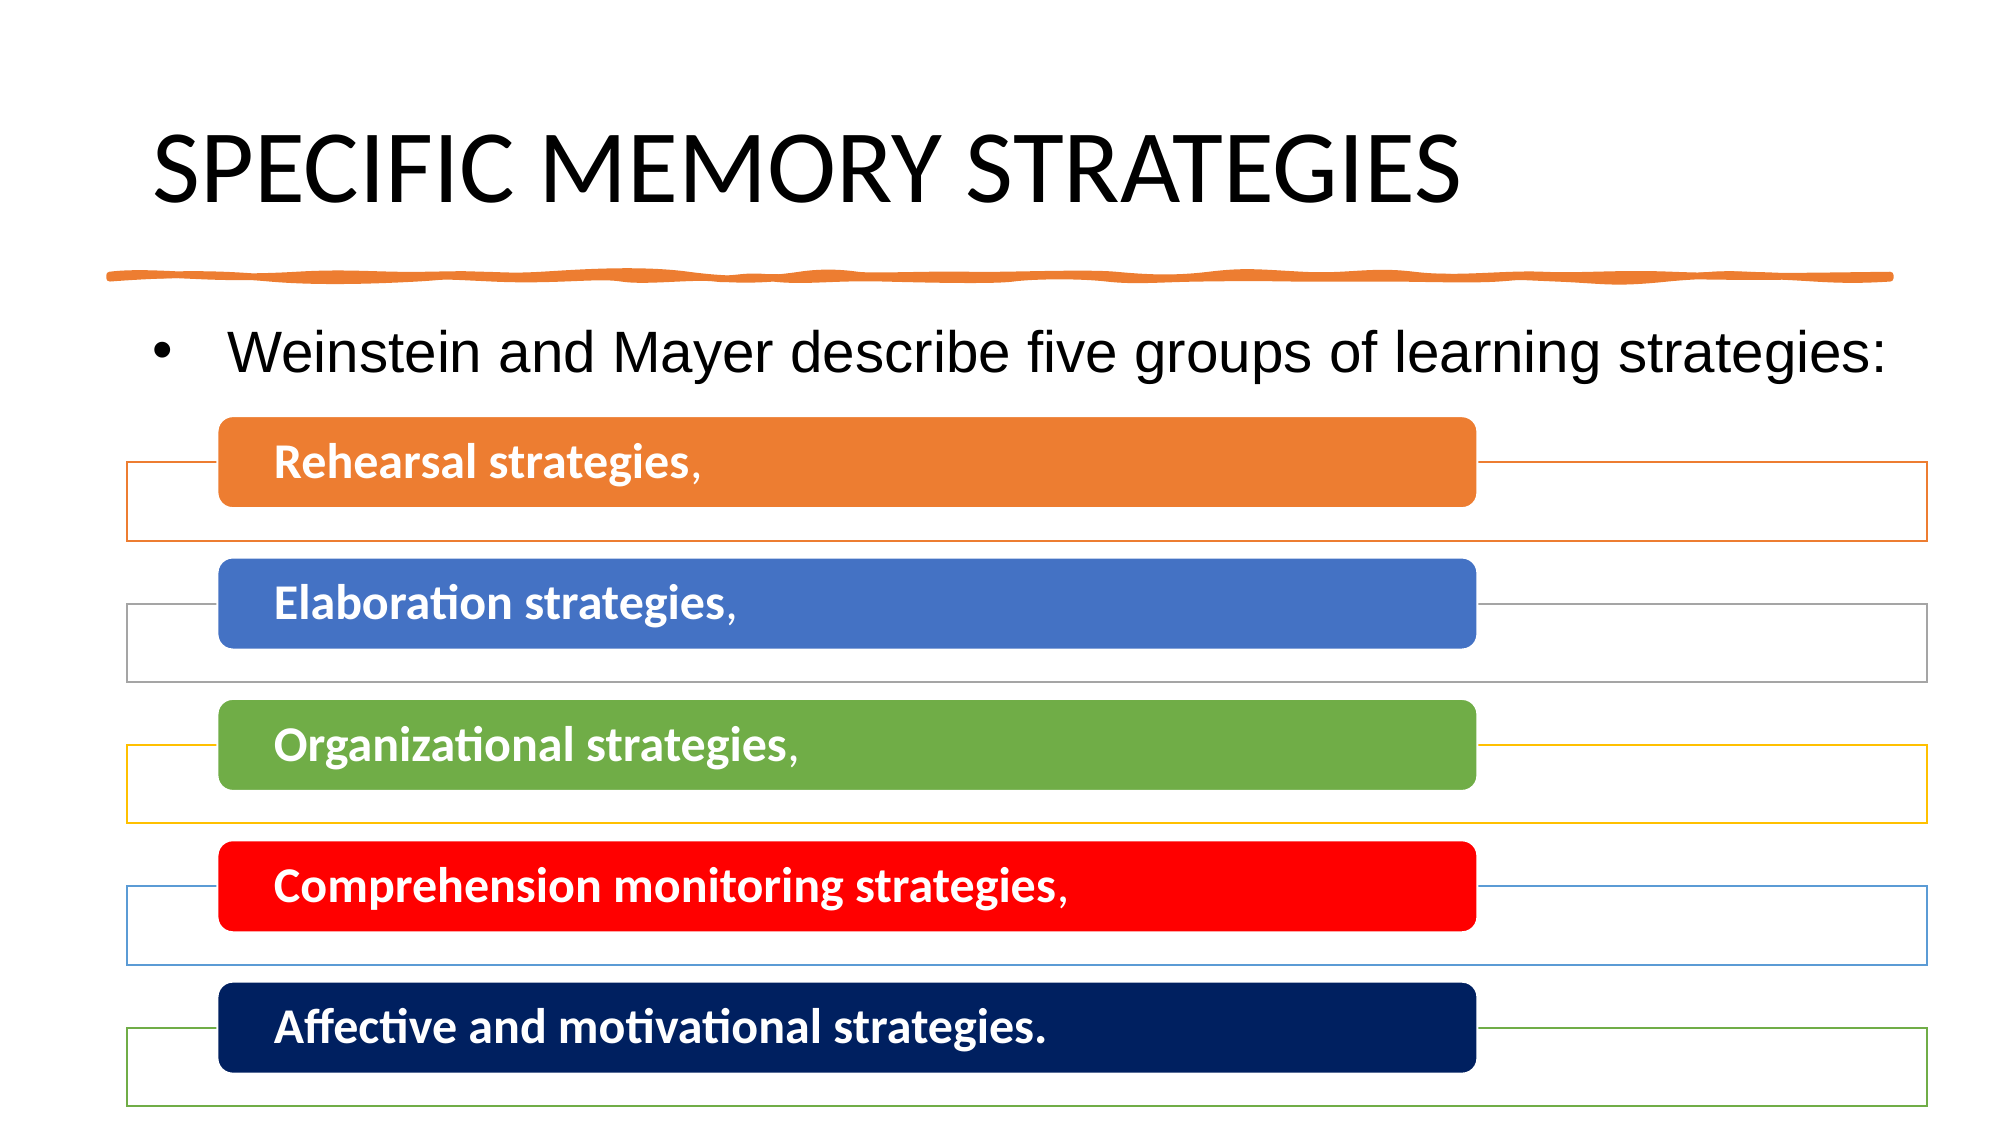

# SPECIFIC MEMORY STRATEGIES

Weinstein and Mayer describe five groups of learning strategies:
Rehearsal strategies,
Elaboration strategies,
Organizational strategies,
Comprehension monitoring strategies,
Affective and motivational strategies.